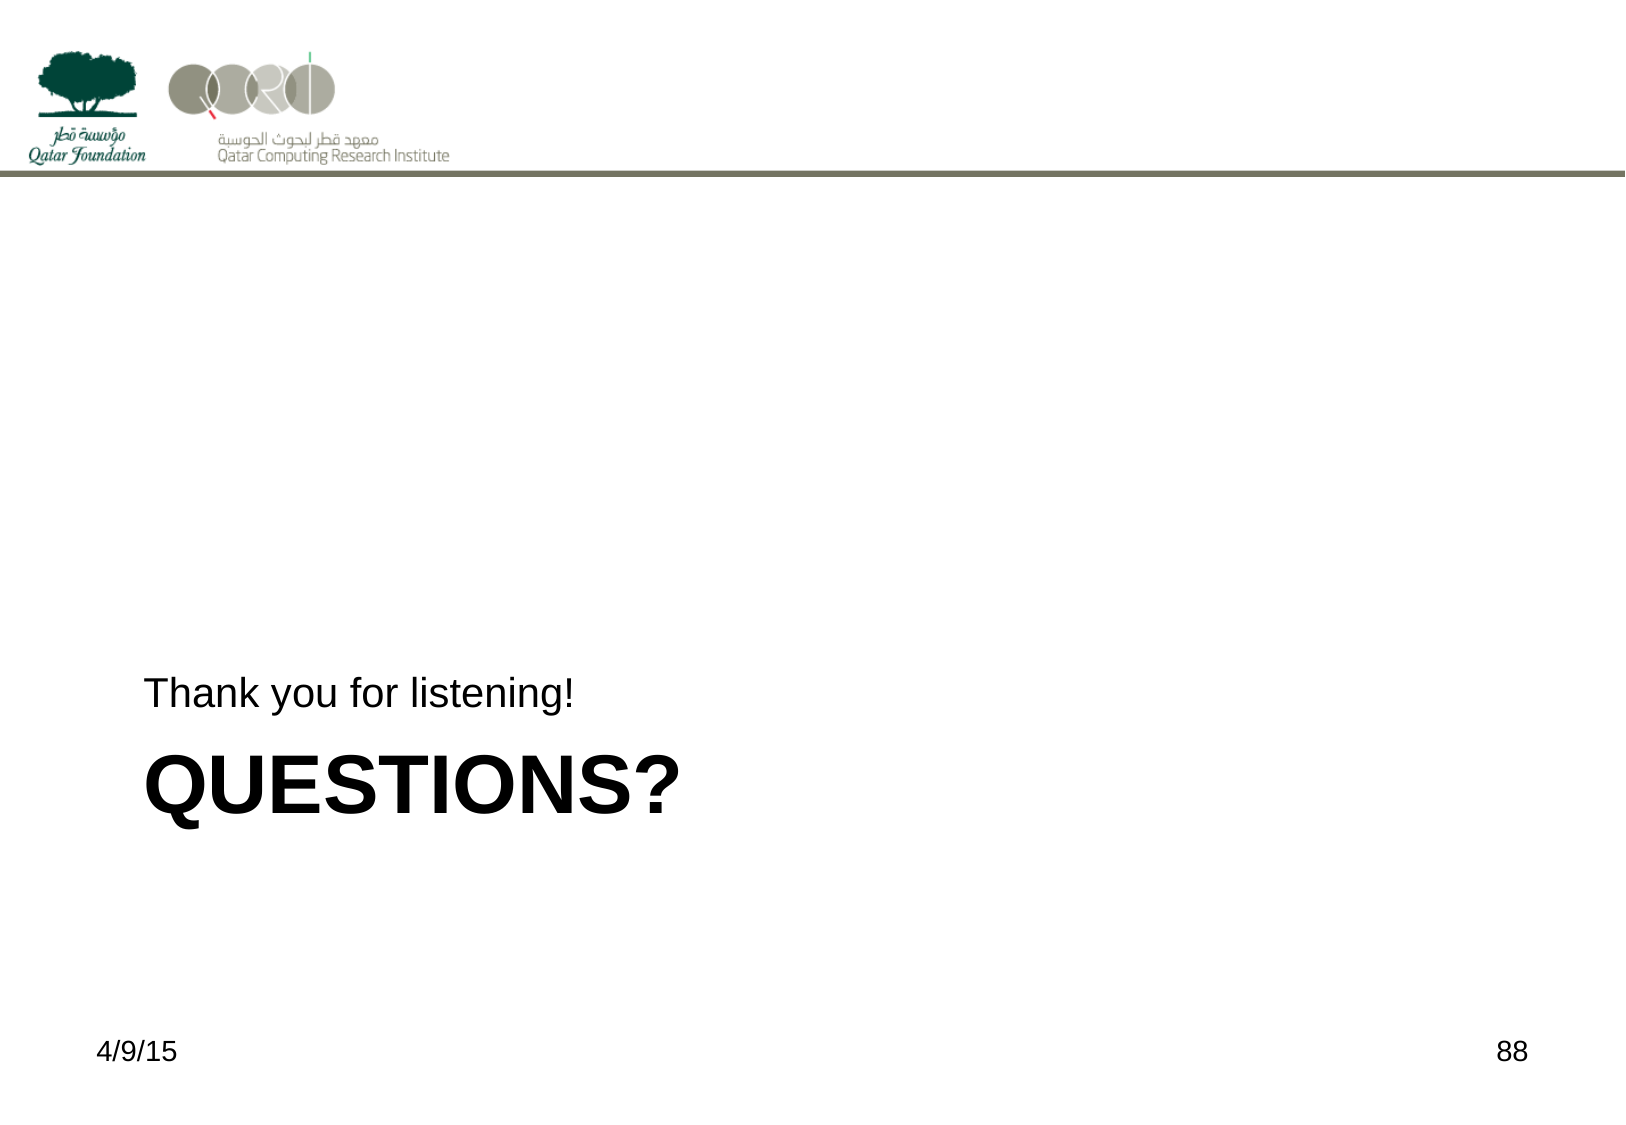

Thank you for listening!
# Questions?
4/9/15
88